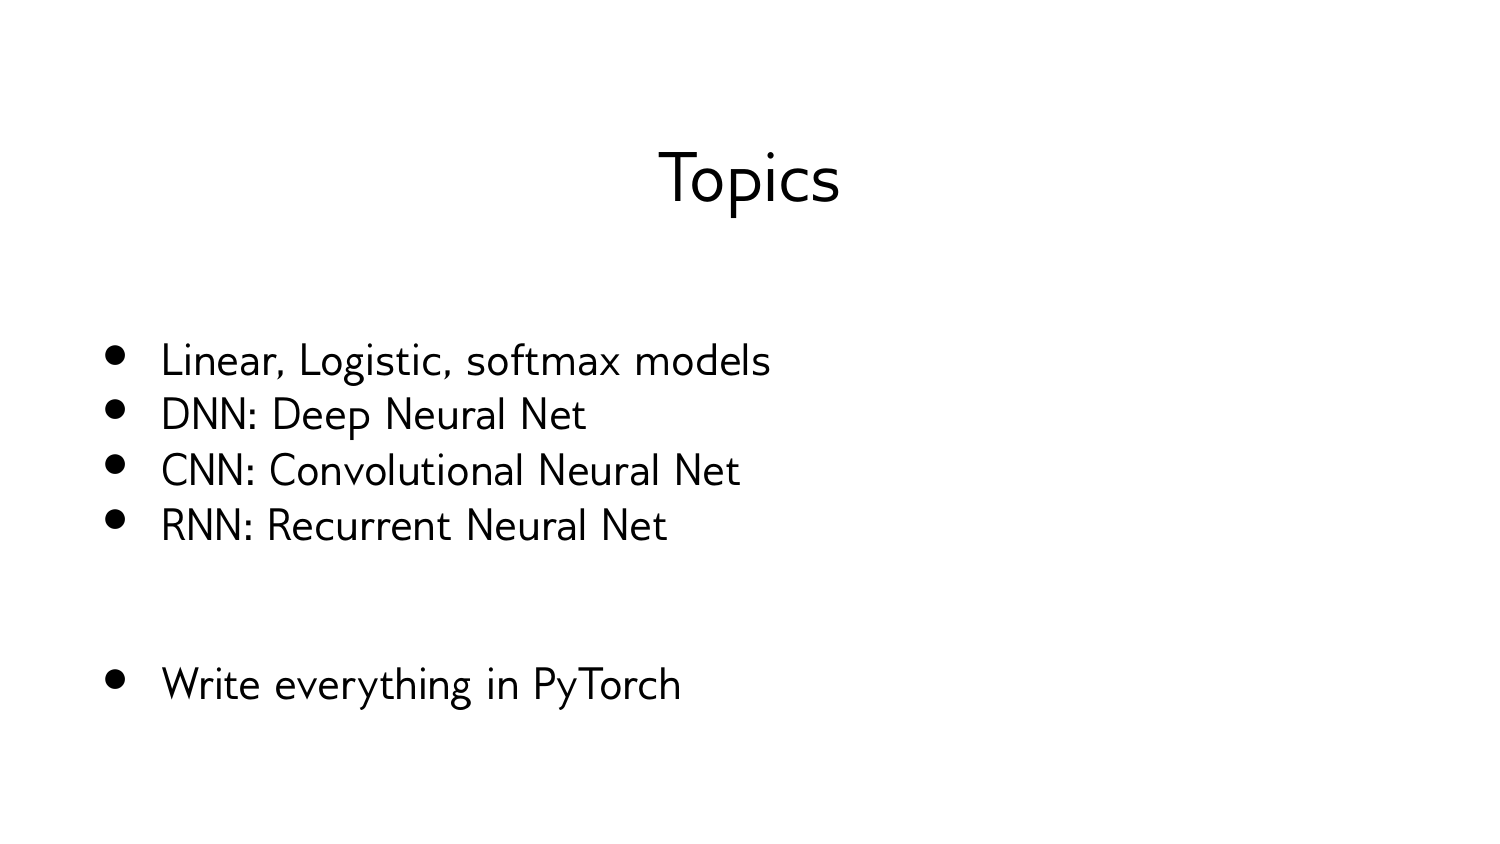

# Topics
Linear, Logistic, softmax models
DNN: Deep Neural Net
CNN: Convolutional Neural Net
RNN: Recurrent Neural Net

Write everything in PyTorch